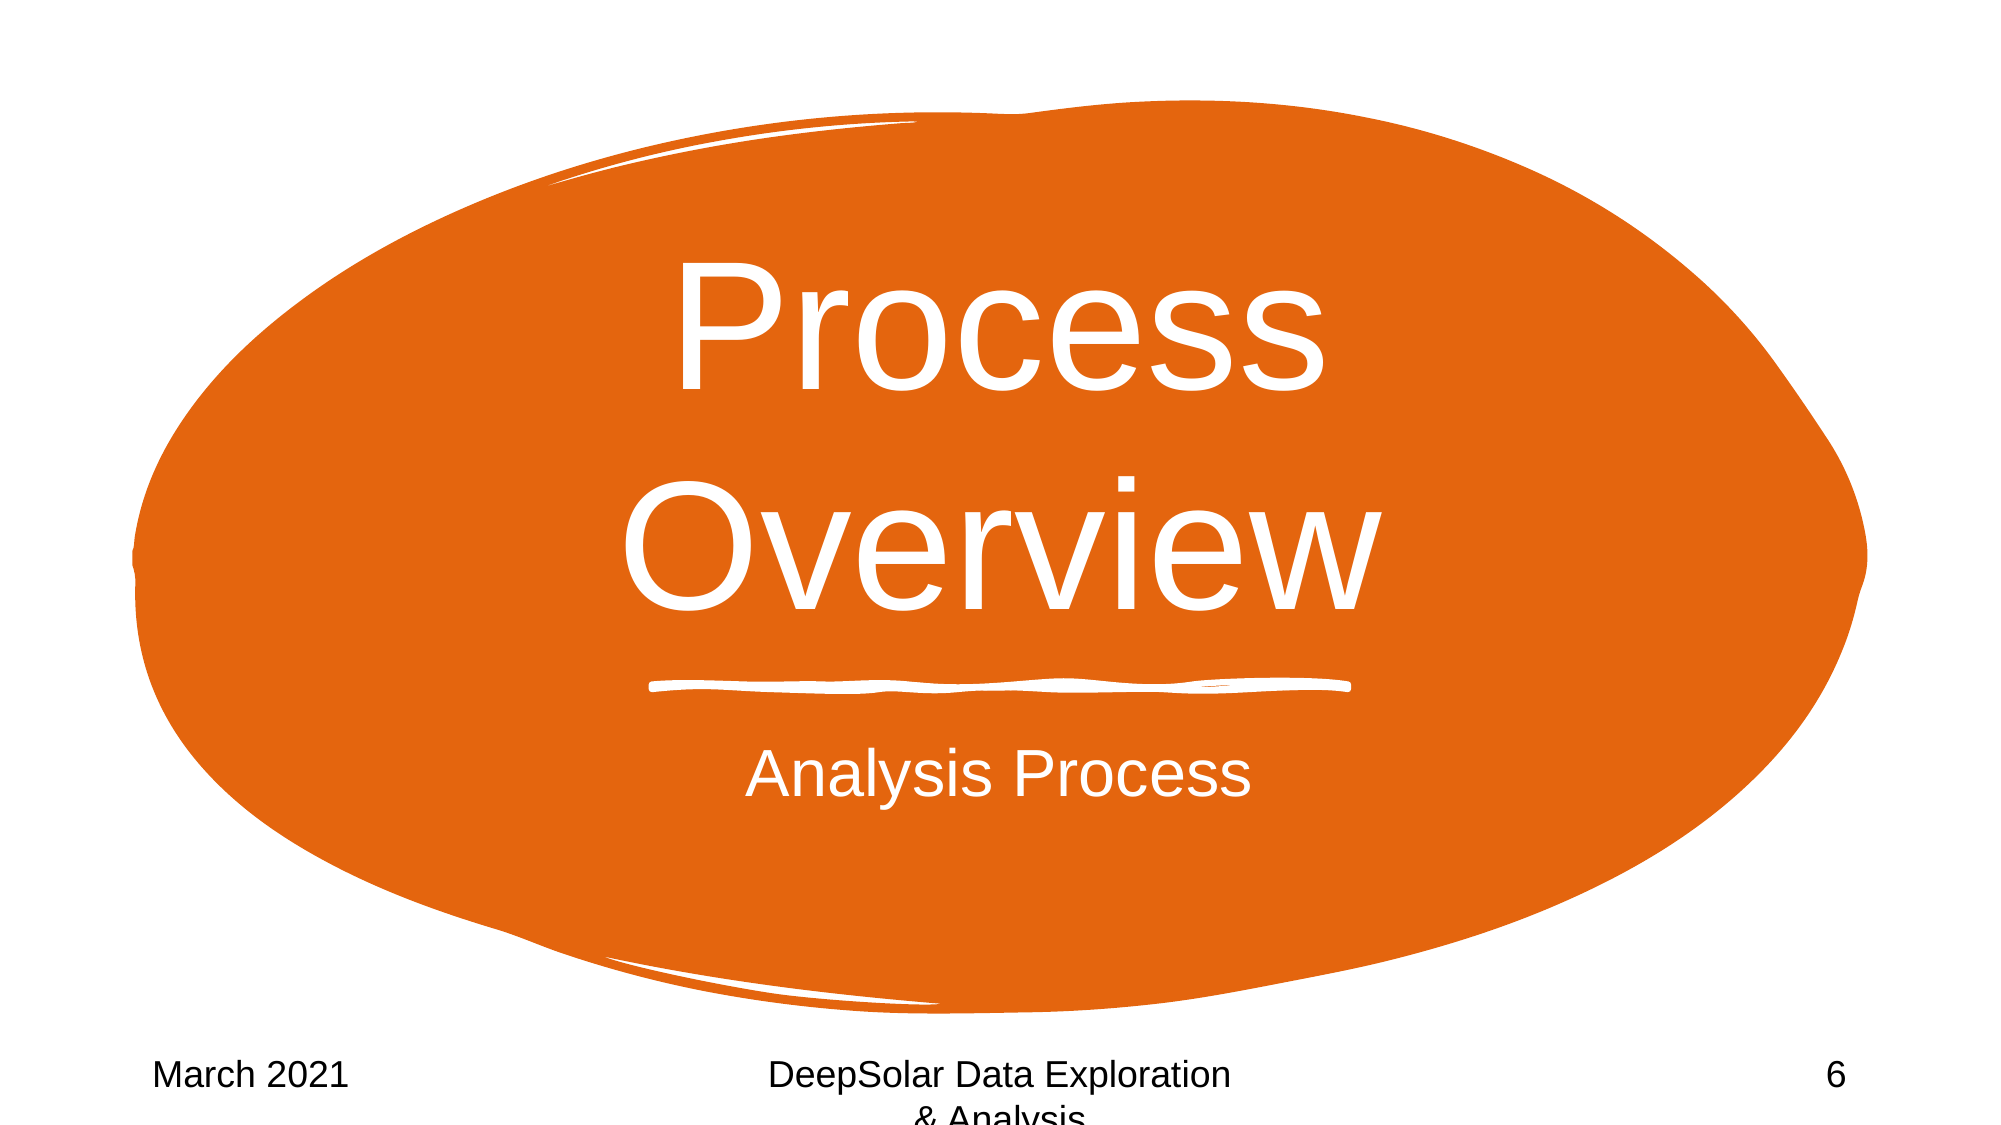

# Process Overview
Analysis Process

DeepSolar Data Exploration & Analysis
6
March 2021